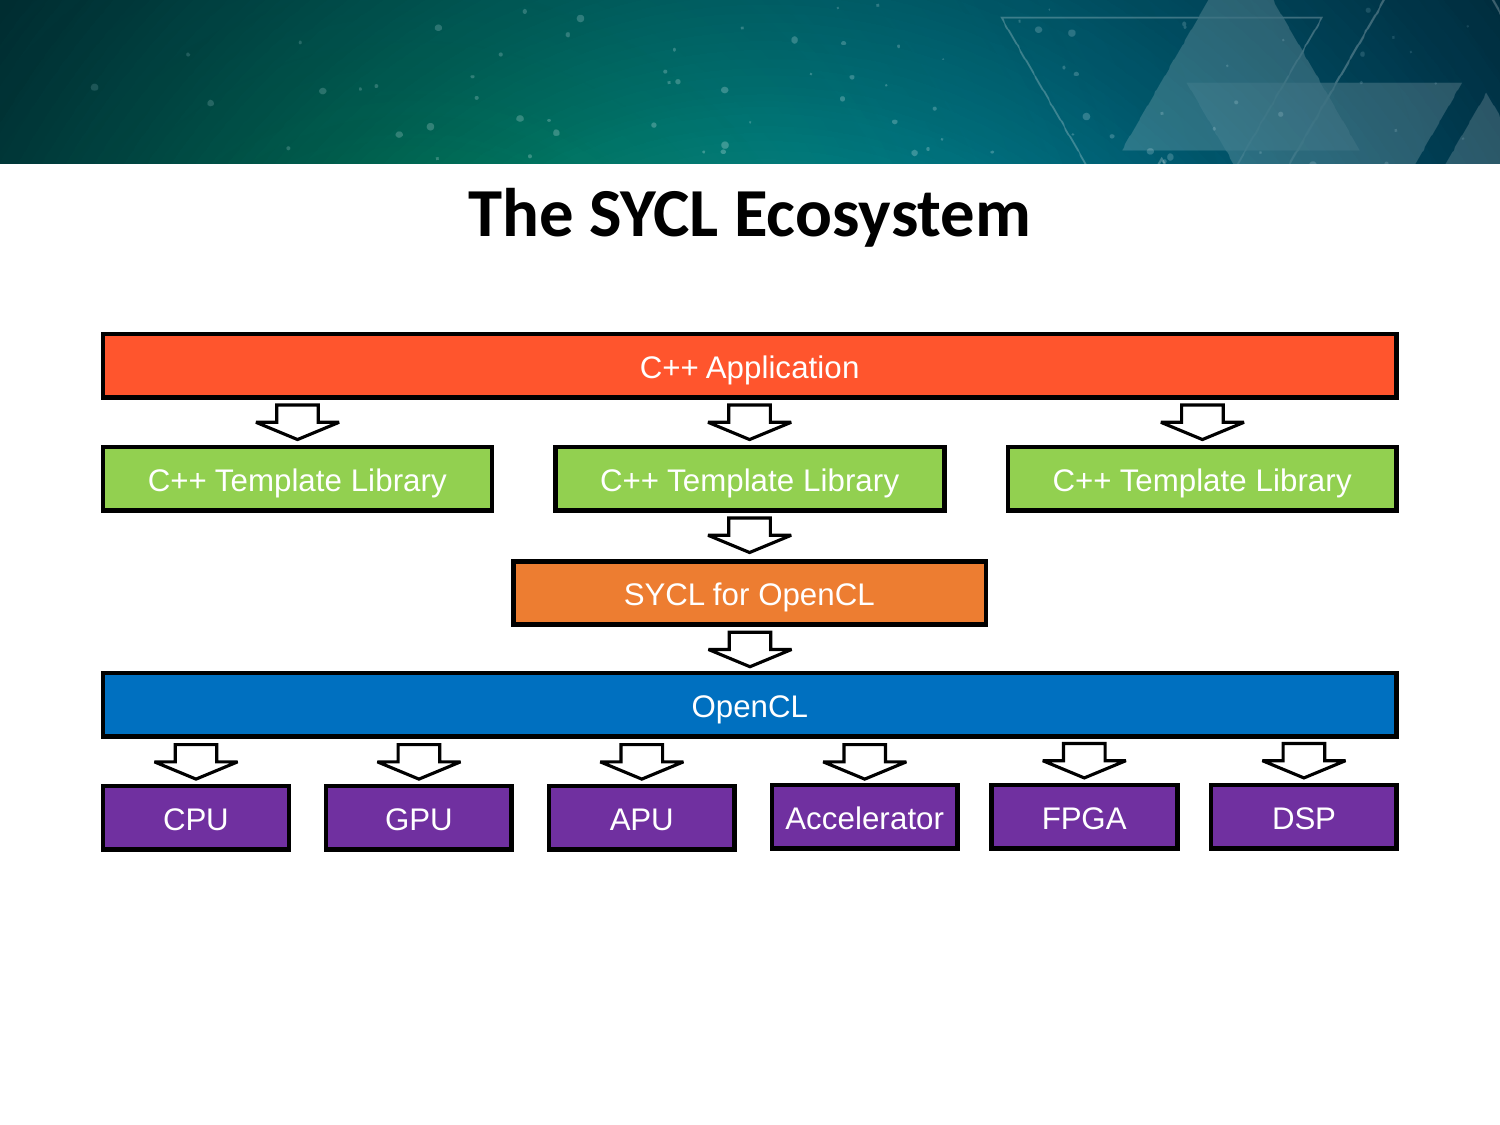

The SYCL Ecosystem
C++ Application

C++ Template Library
C++ Template Library
C++ Template Library

SYCL for OpenCL

OpenCL

Accelerator
FPGA
DSP
CPU
GPU
APU